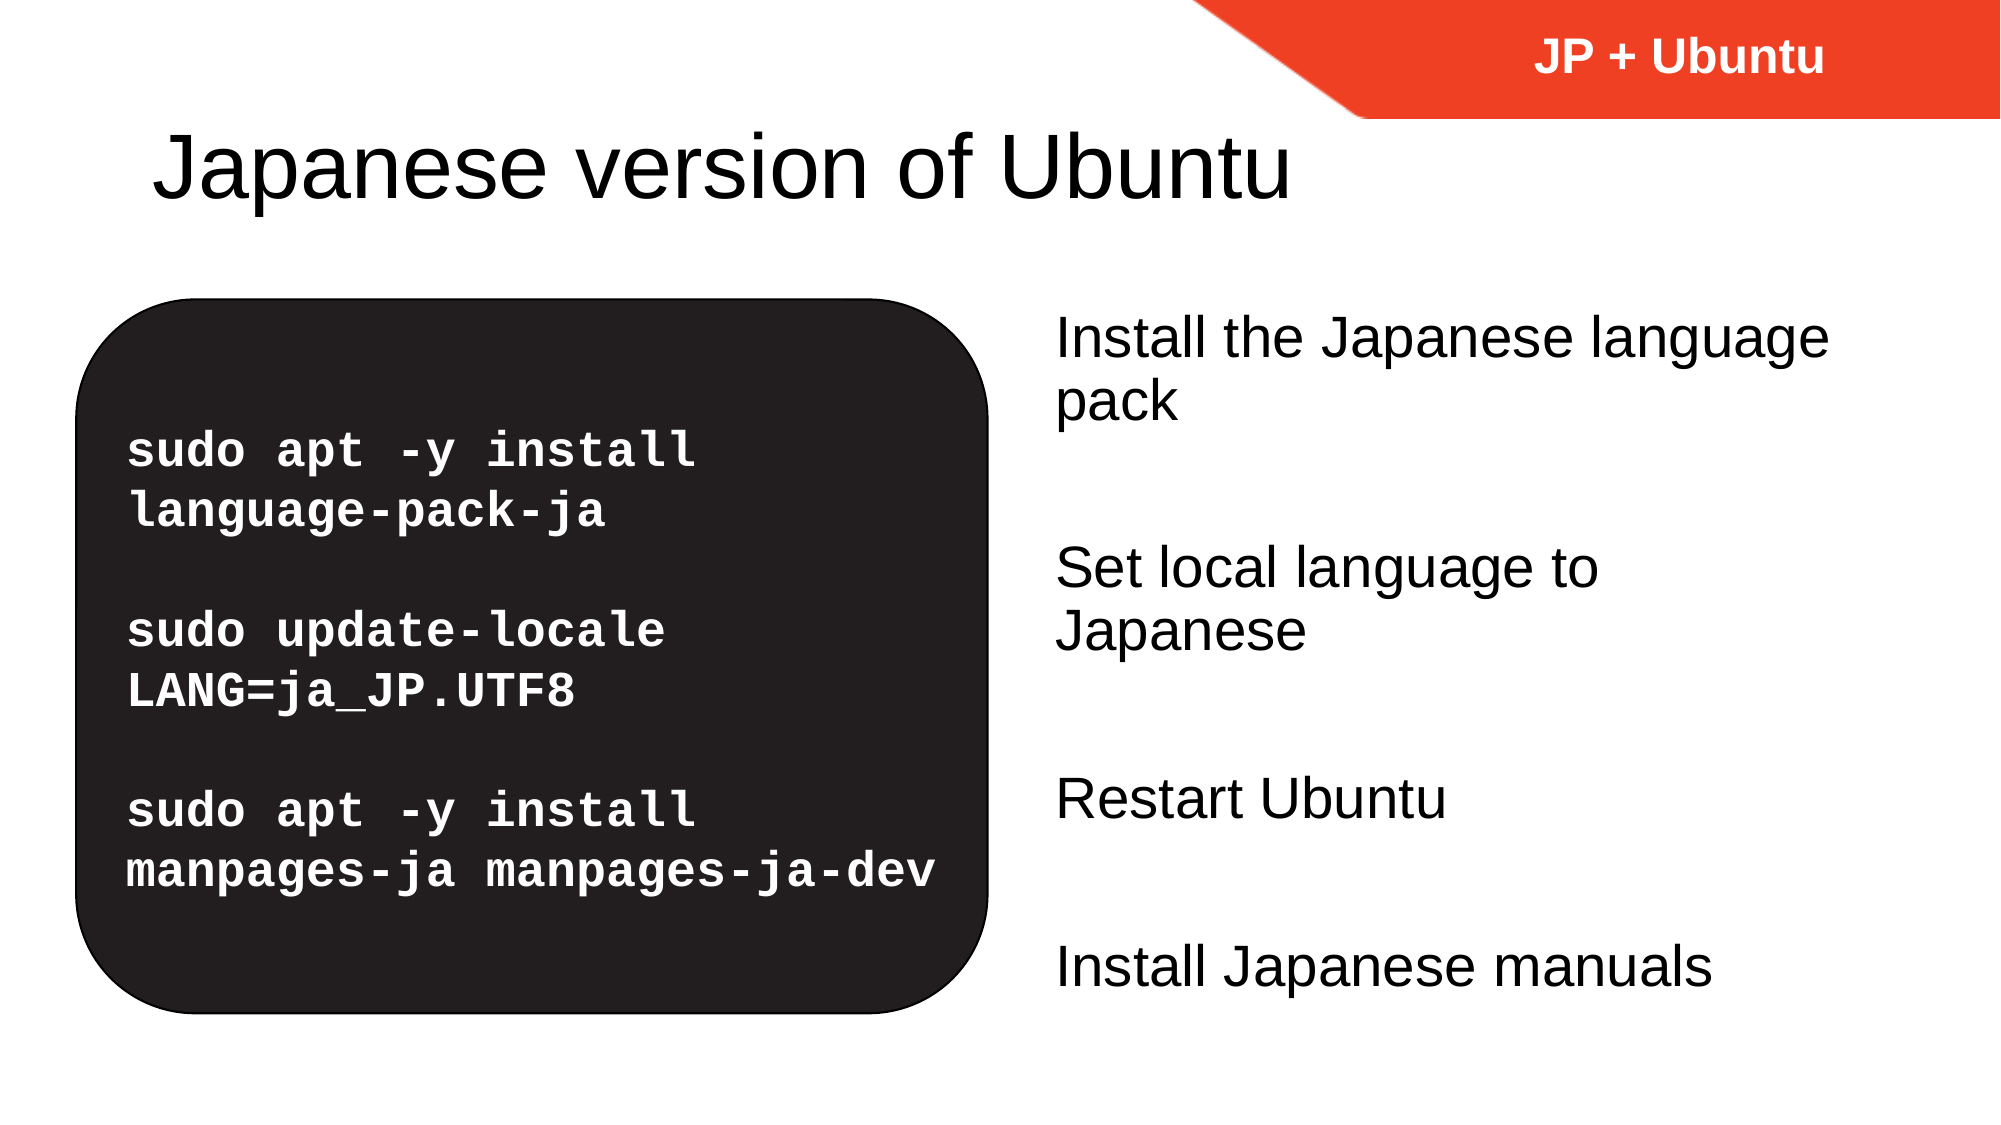

JP + Ubuntu
# Japanese version of Ubuntu
sudo apt -y install language-pack-ja

sudo update-locale LANG=ja_JP.UTF8

sudo apt -y install manpages-ja manpages-ja-dev
Install the Japanese language pack

Set local language to Japanese

Restart Ubuntu

Install Japanese manuals